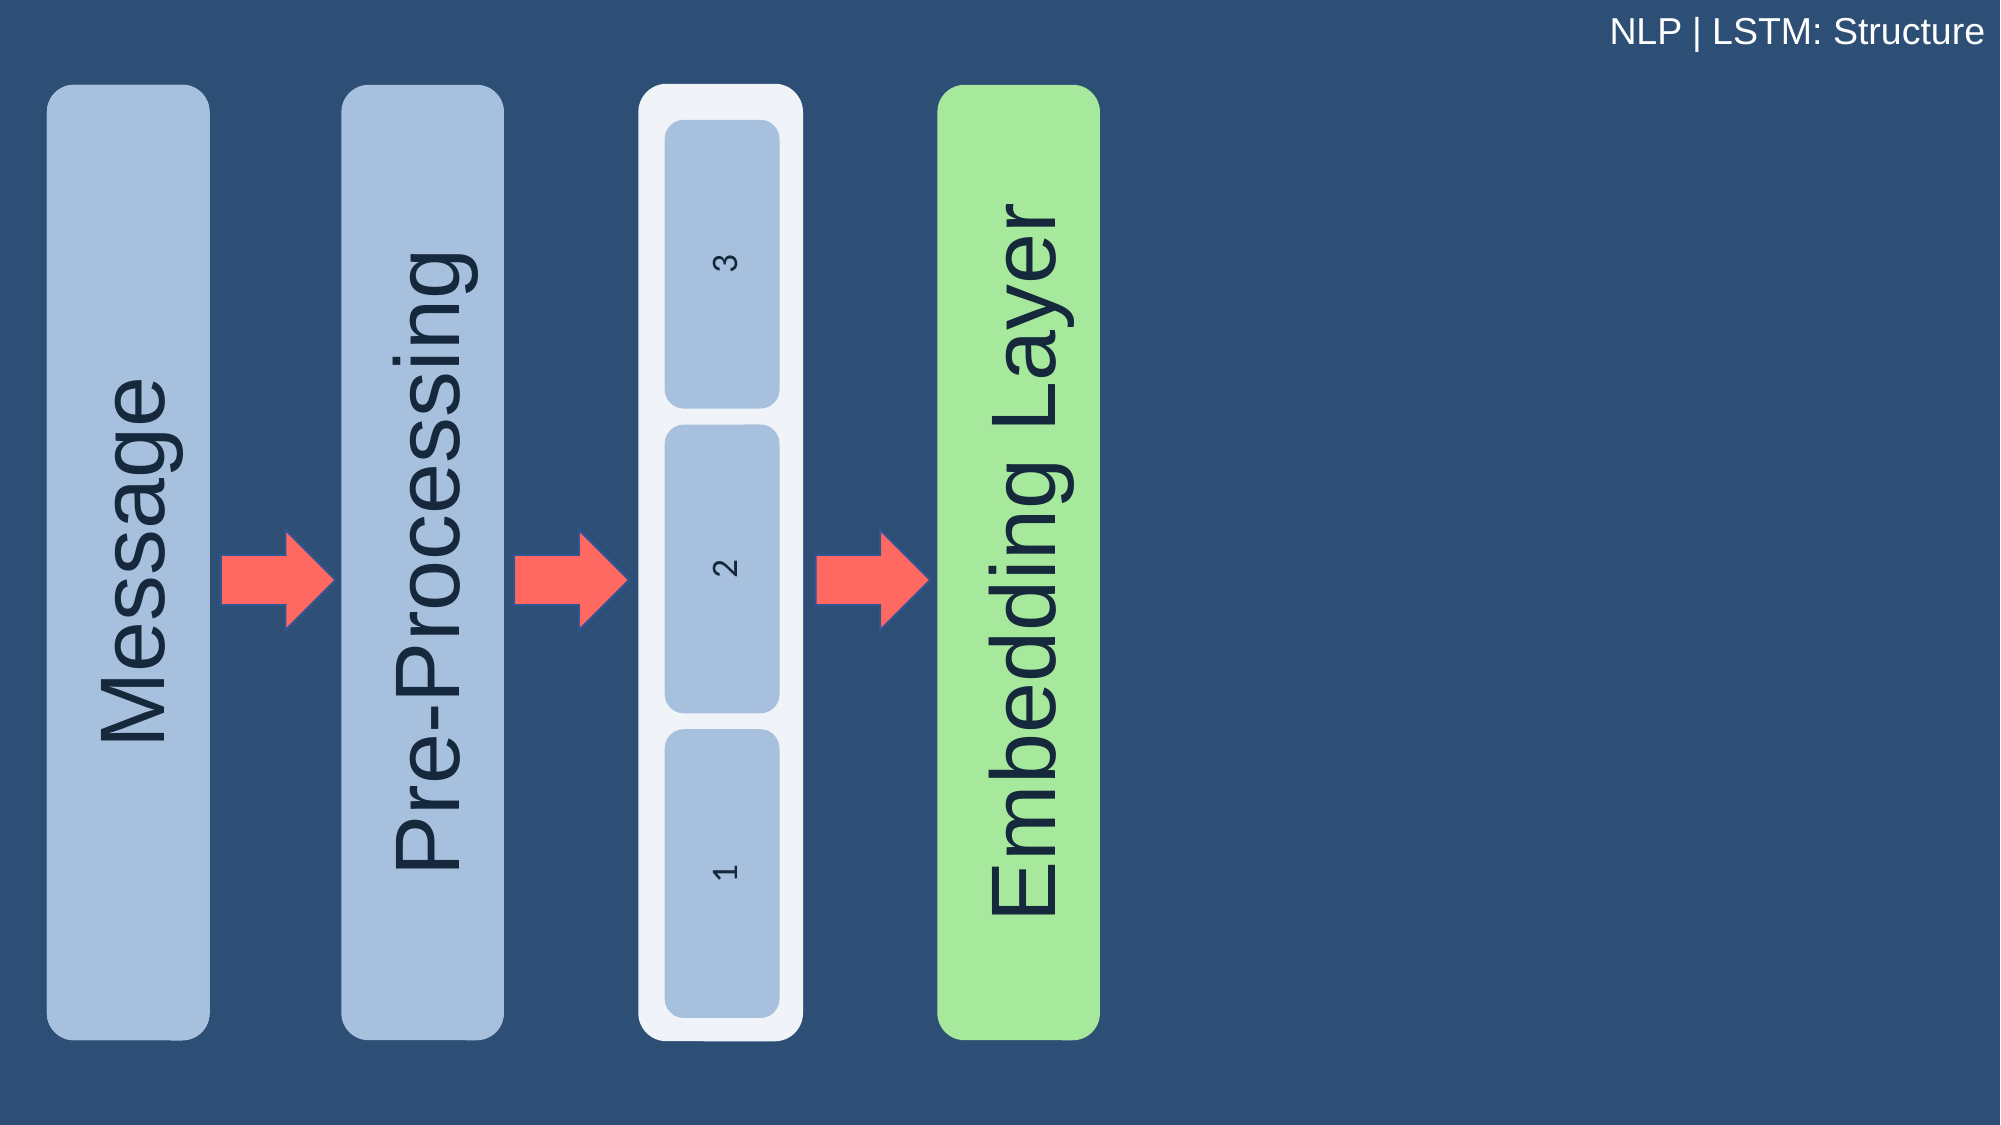

NLP | LSTM: Structure
3
Embedding Layer

Pre-Processing
Message
Messages
2

1